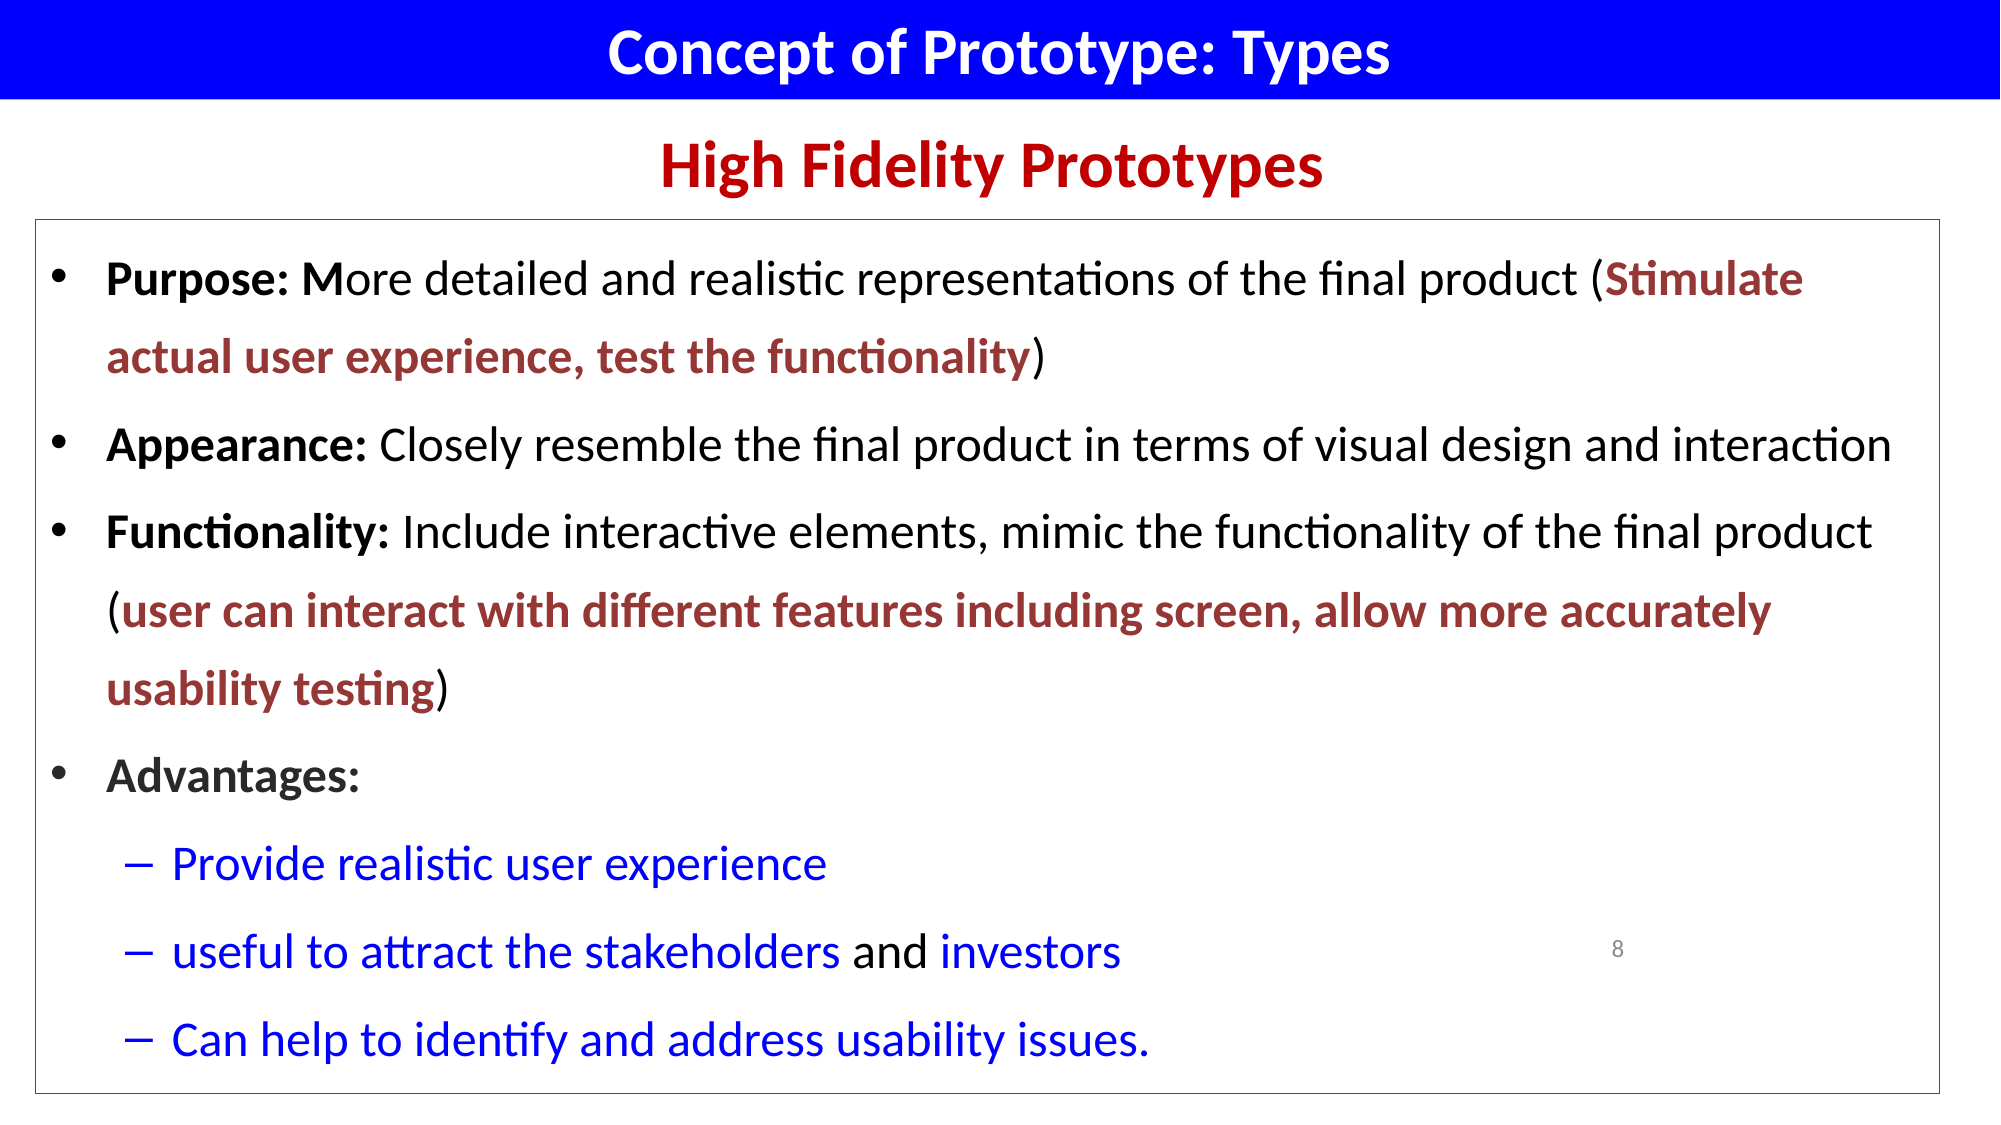

# Concept of Prototype: Types
High Fidelity Prototypes
Purpose: More detailed and realistic representations of the final product (Stimulate actual user experience, test the functionality)
Appearance: Closely resemble the final product in terms of visual design and interaction
Functionality: Include interactive elements, mimic the functionality of the final product (user can interact with different features including screen, allow more accurately usability testing)
Advantages:
Provide realistic user experience
useful to attract the stakeholders and investors
Can help to identify and address usability issues.
8